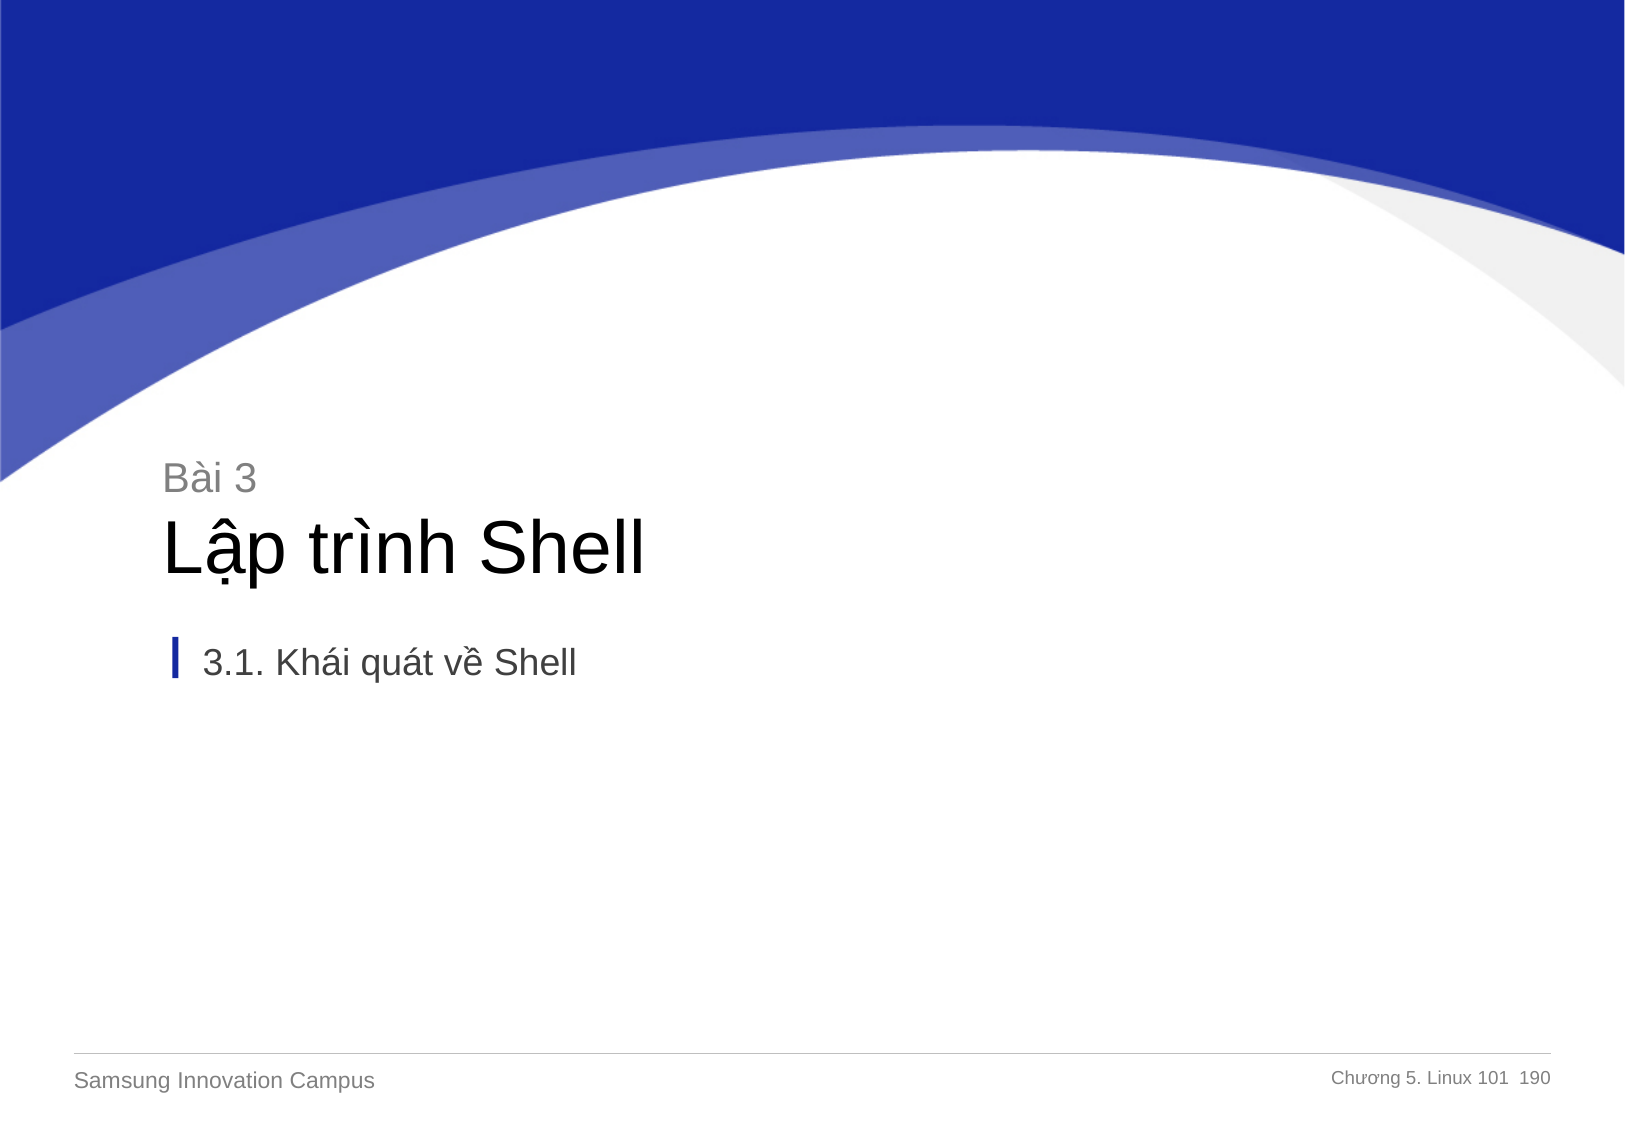

Bài 3
Lập trình Shell

3.1. Khái quát về Shell